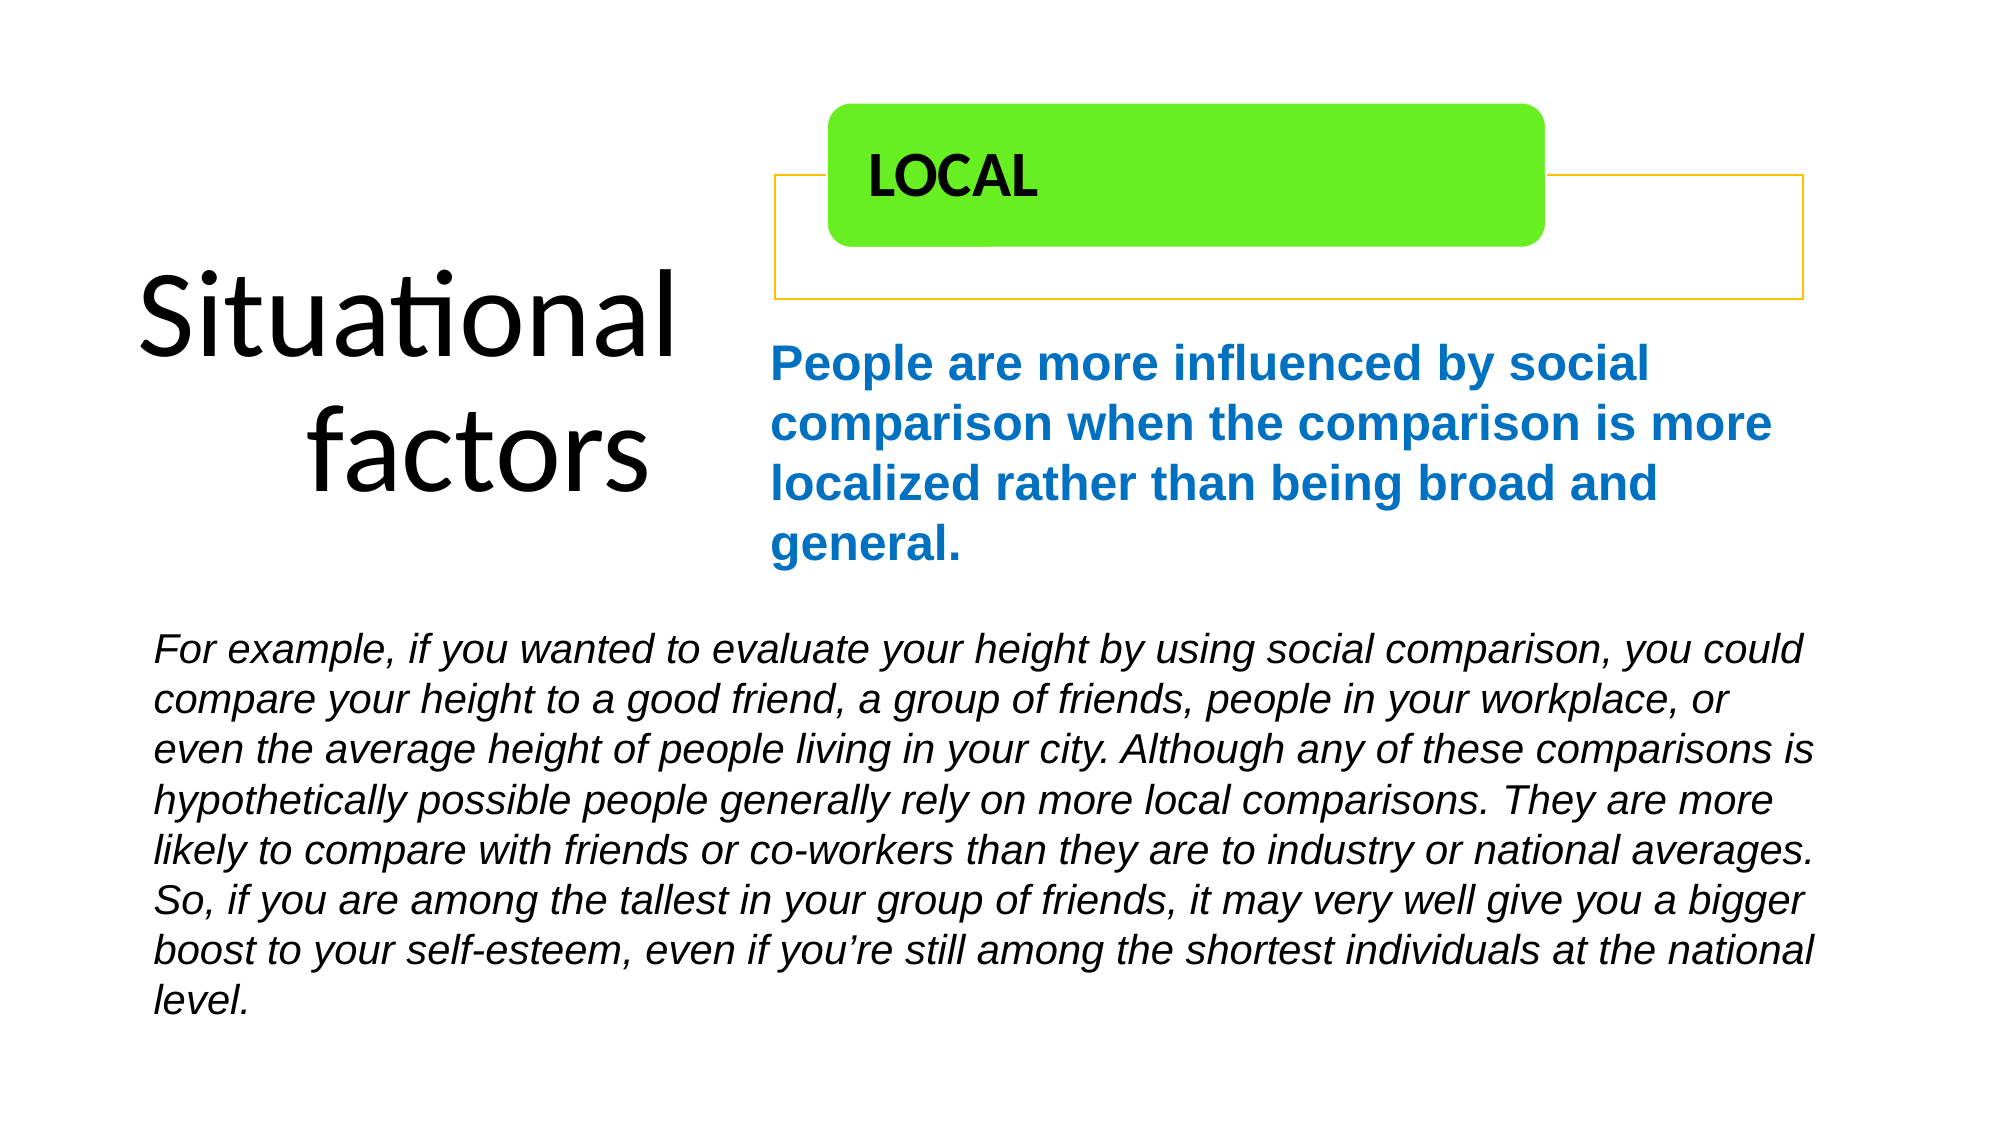

LOCAL
# Situational factors
People are more influenced by social comparison when the comparison is more localized rather than being broad and general.
For example, if you wanted to evaluate your height by using social comparison, you could compare your height to a good friend, a group of friends, people in your workplace, or even the average height of people living in your city. Although any of these comparisons is hypothetically possible people generally rely on more local comparisons. They are more likely to compare with friends or co-workers than they are to industry or national averages. So, if you are among the tallest in your group of friends, it may very well give you a bigger boost to your self-esteem, even if you’re still among the shortest individuals at the national level.